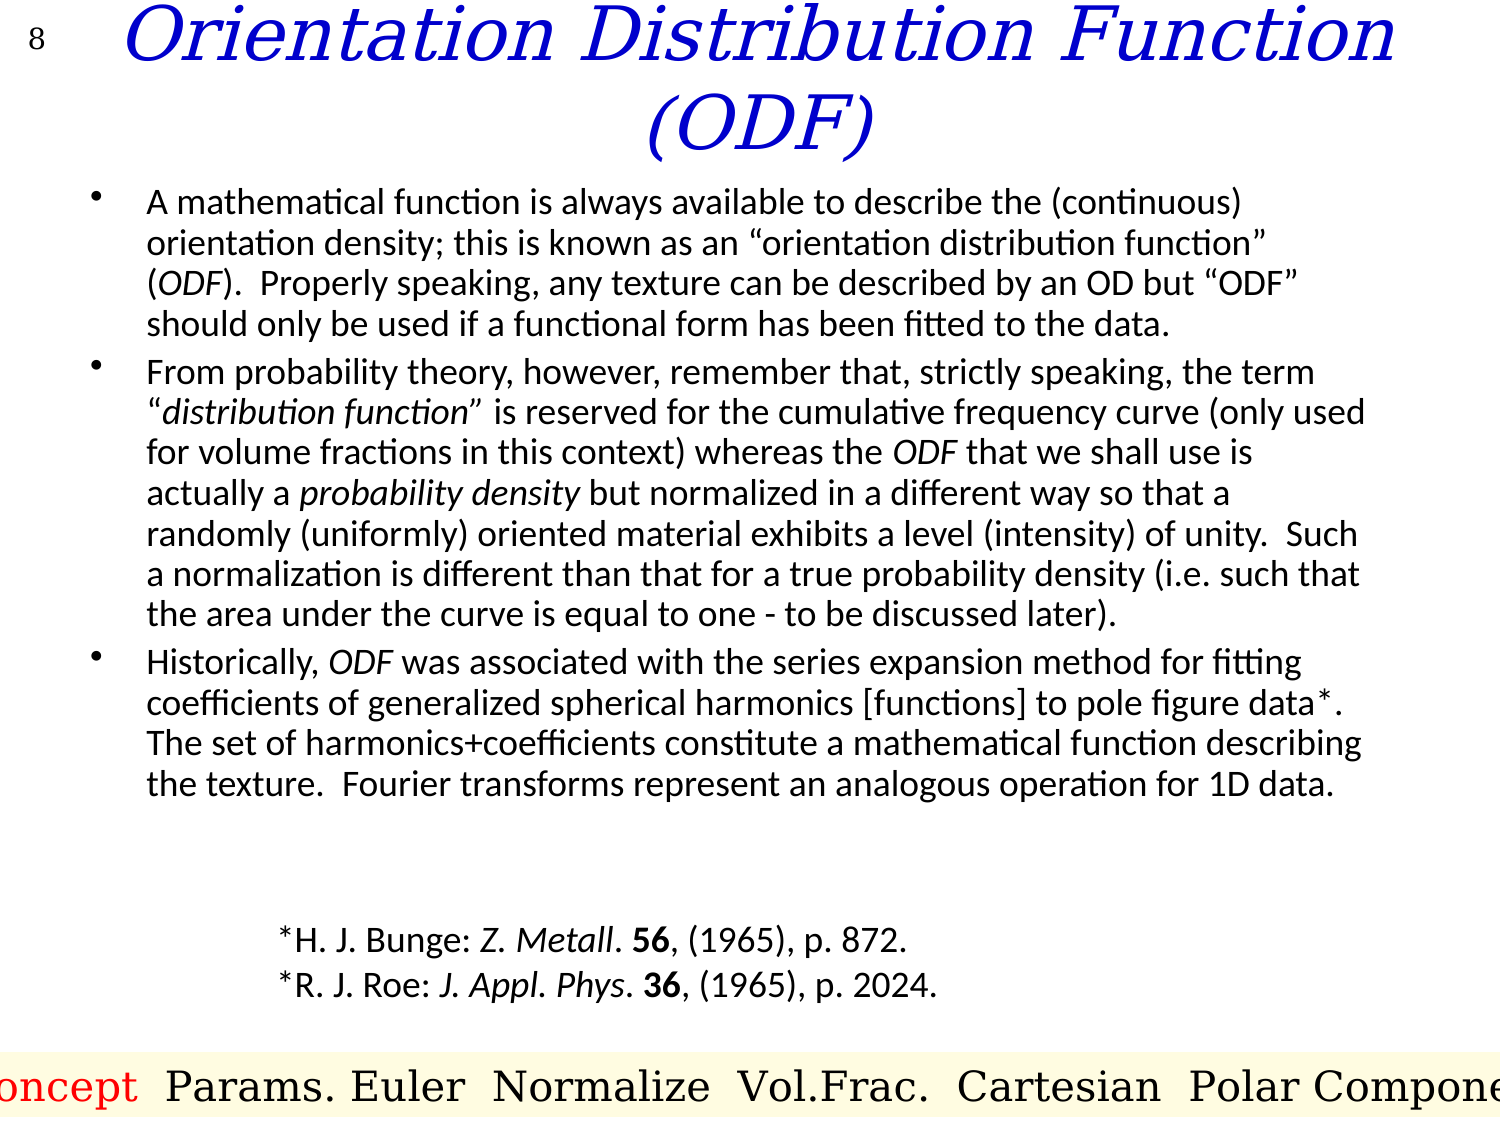

# Orientation Distribution Function (ODF)
8
A mathematical function is always available to describe the (continuous) orientation density; this is known as an “orientation distribution function” (ODF).  Properly speaking, any texture can be described by an OD but “ODF” should only be used if a functional form has been fitted to the data.
From probability theory, however, remember that, strictly speaking, the term “distribution function” is reserved for the cumulative frequency curve (only used for volume fractions in this context) whereas the ODF that we shall use is actually a probability density but normalized in a different way so that a randomly (uniformly) oriented material exhibits a level (intensity) of unity.  Such a normalization is different than that for a true probability density (i.e. such that the area under the curve is equal to one - to be discussed later).
Historically, ODF was associated with the series expansion method for fitting coefficients of generalized spherical harmonics [functions] to pole figure data*.  The set of harmonics+coefficients constitute a mathematical function describing the texture.  Fourier transforms represent an analogous operation for 1D data.
  *H. J. Bunge: Z. Metall. 56, (1965), p. 872.
  *R. J. Roe: J. Appl. Phys. 36, (1965), p. 2024.
Concept  Params. Euler  Normalize  Vol.Frac.  Cartesian  Polar Components